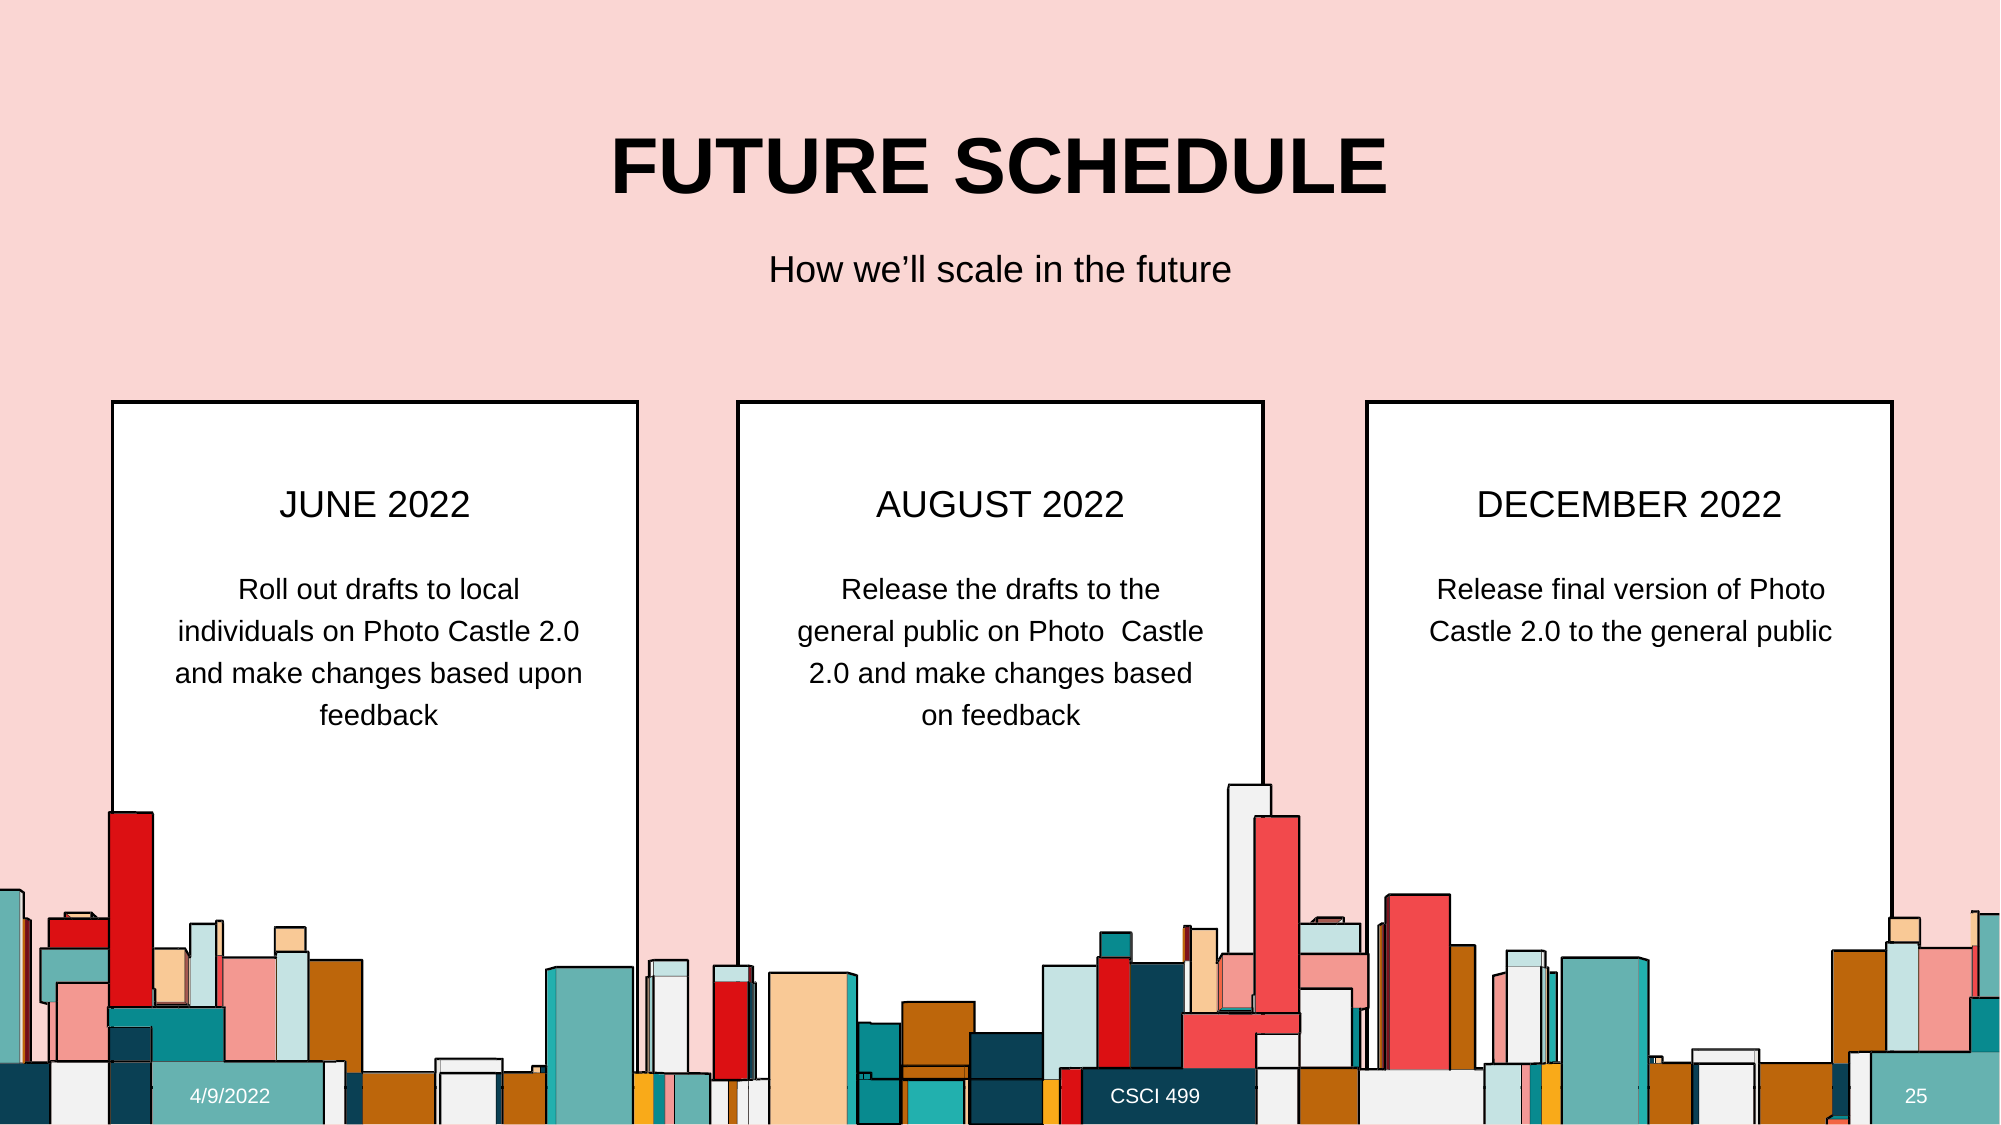

# FUTURE SCHEDULE
How we’ll scale in the future
AUGUST 2022
DECEMBER 2022
JUNE 2022
Roll out drafts to local individuals on Photo Castle 2.0 and make changes based upon feedback

Release the drafts to the general public on Photo  Castle 2.0 and make changes based on feedback
Release final version of Photo Castle 2.0 to the general public

25
CSCI 499
4/9/2022